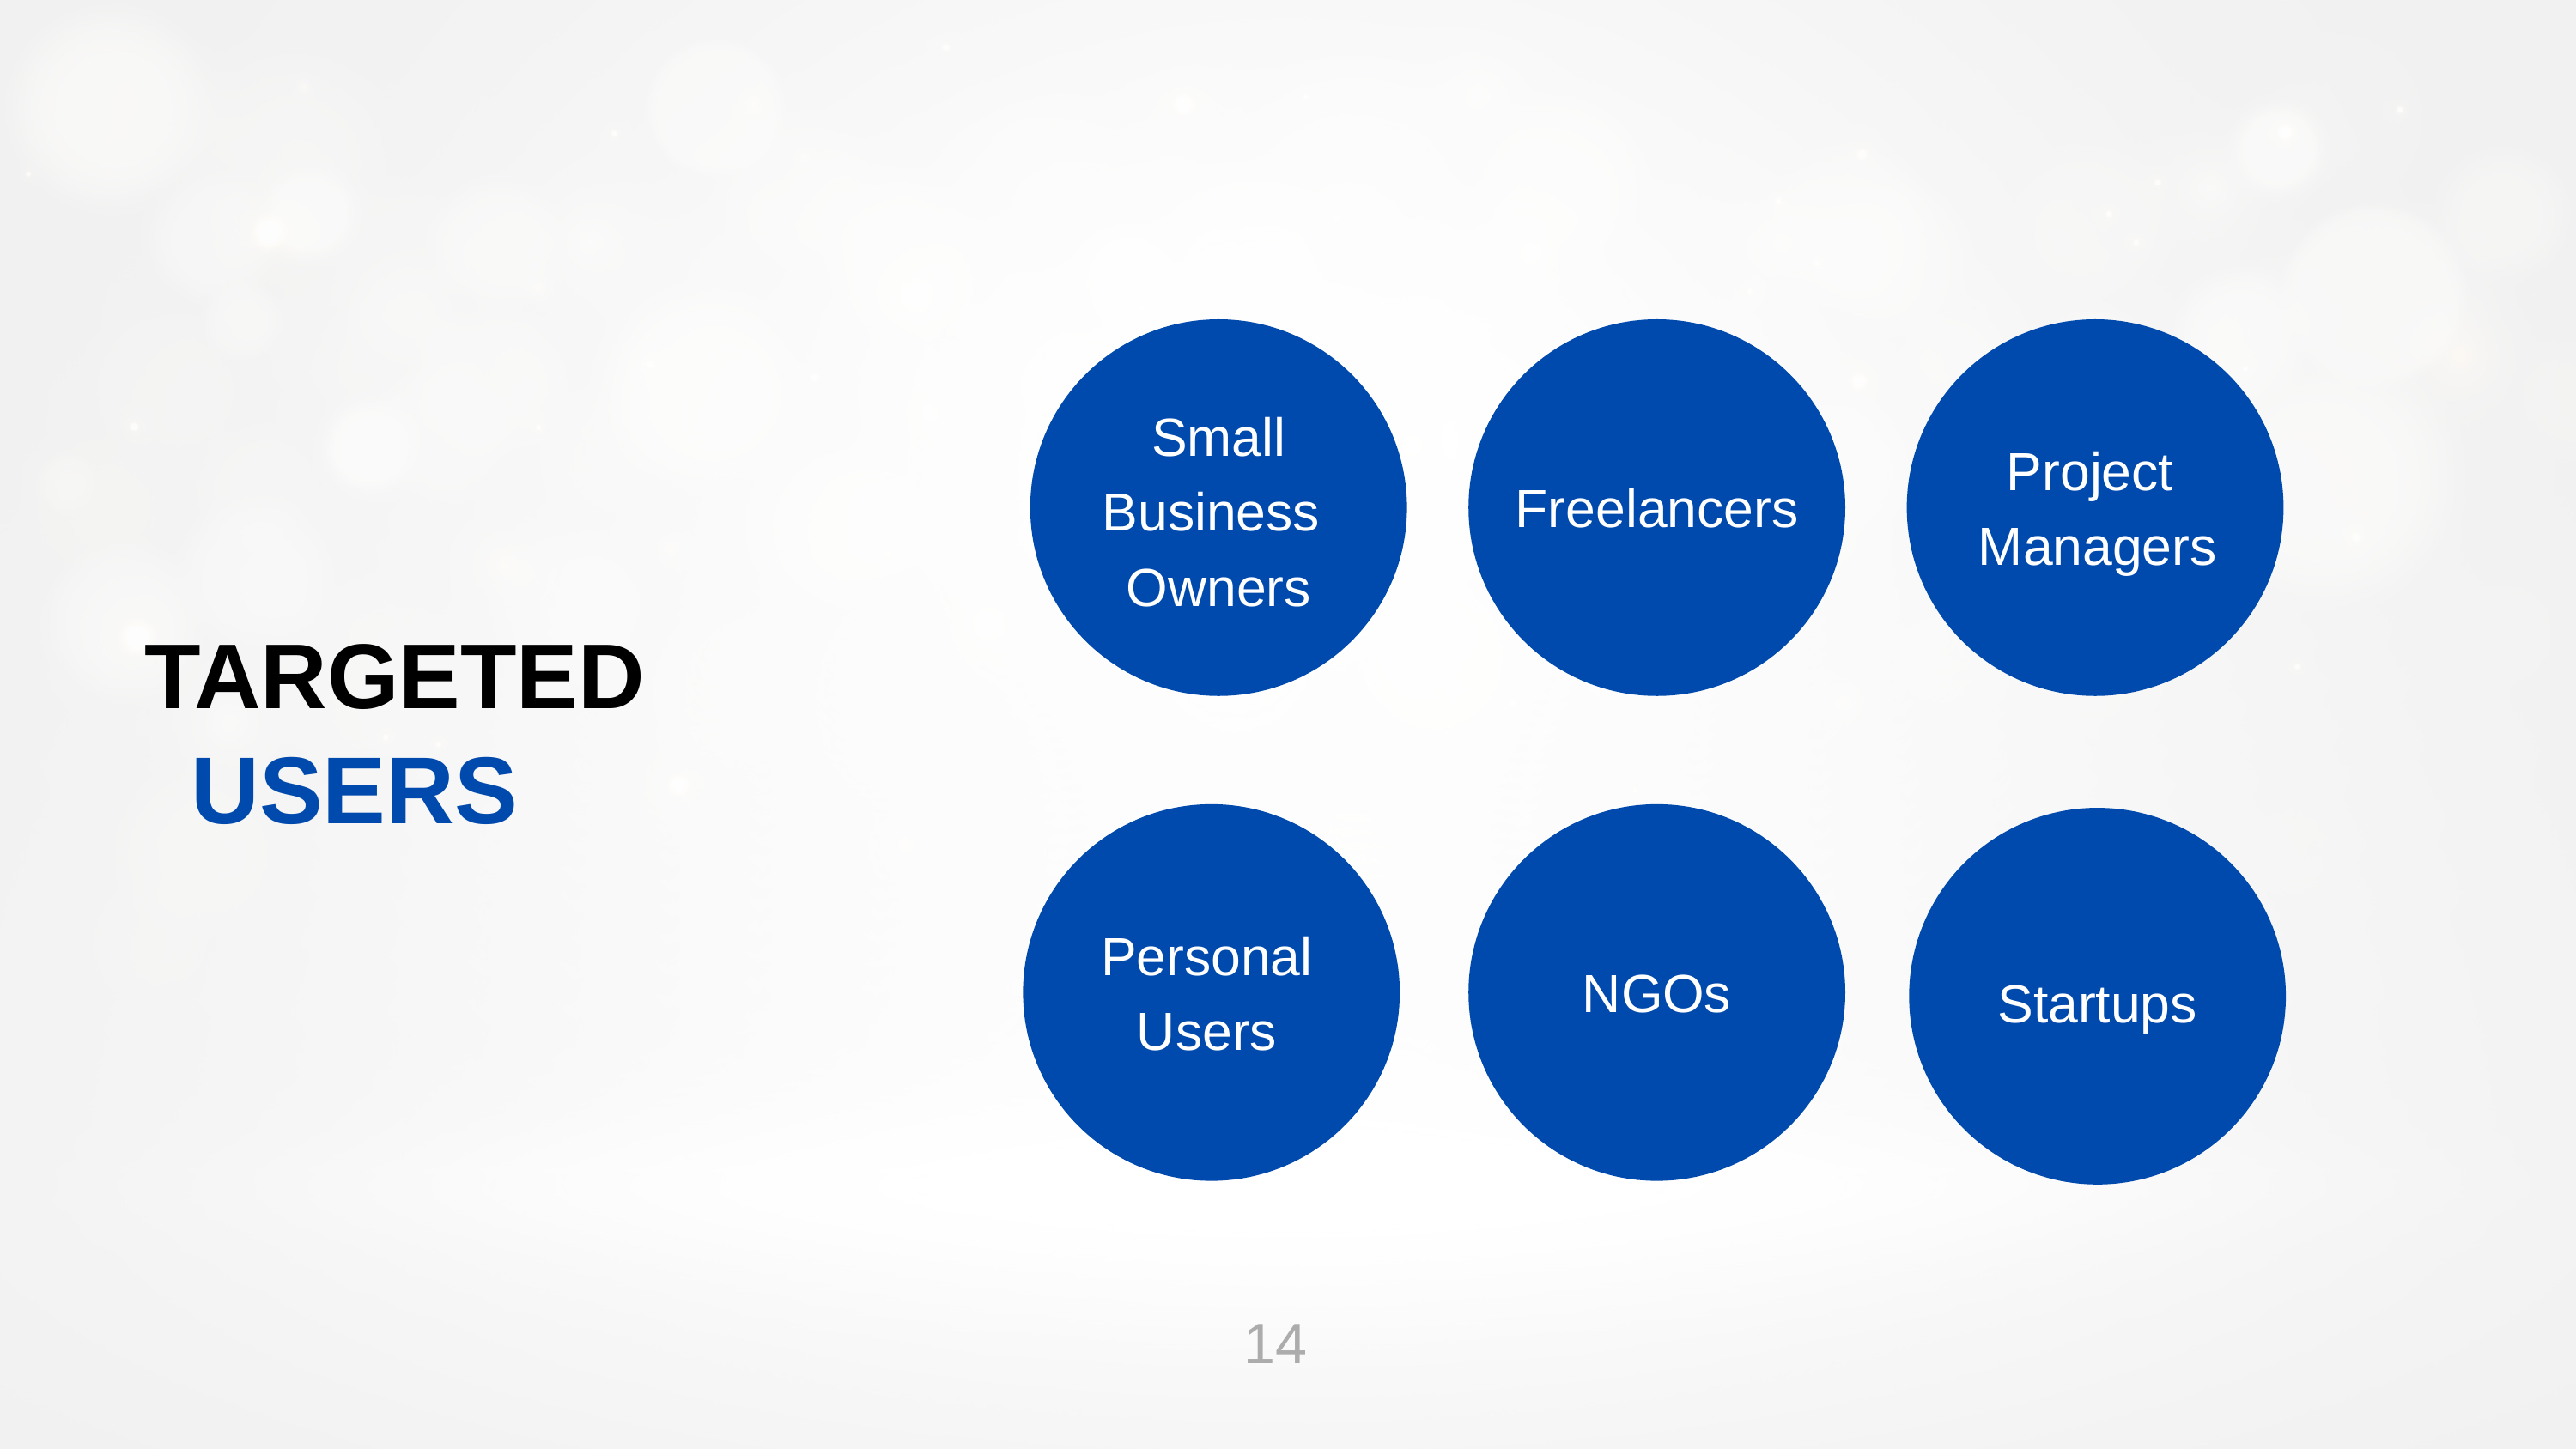

Small Business
Owners
Project
Managers
Freelancers
TARGETED
USERS

Personal
Users
NGOs
Startups
14